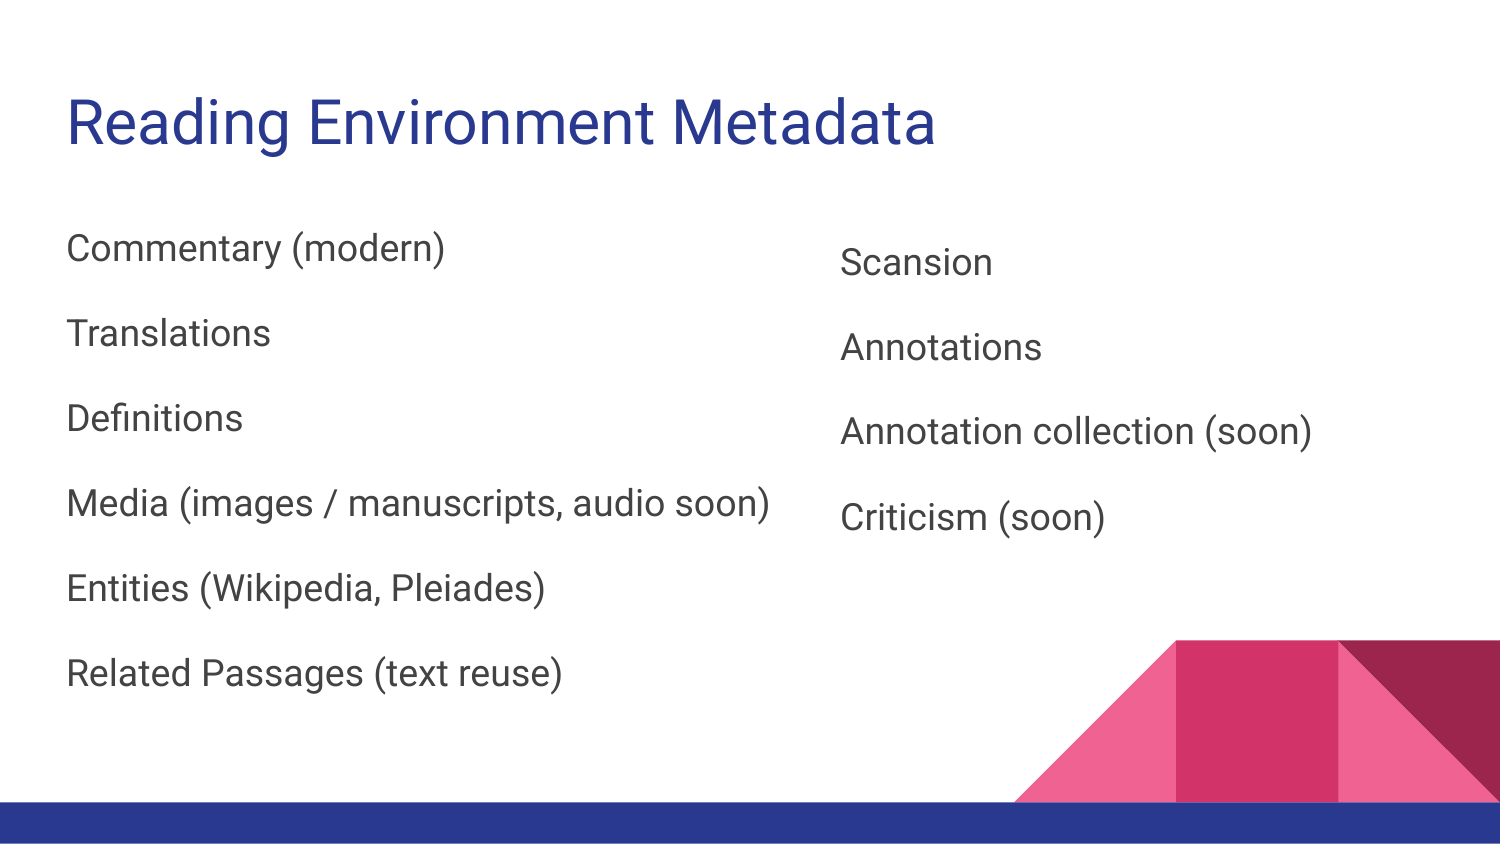

# Reading Environment Metadata

Commentary (modern)
Translations
Definitions
Media (images / manuscripts, audio soon)
Entities (Wikipedia, Pleiades)
Related Passages (text reuse)

Scansion
Annotations
Annotation collection (soon)
Criticism (soon)